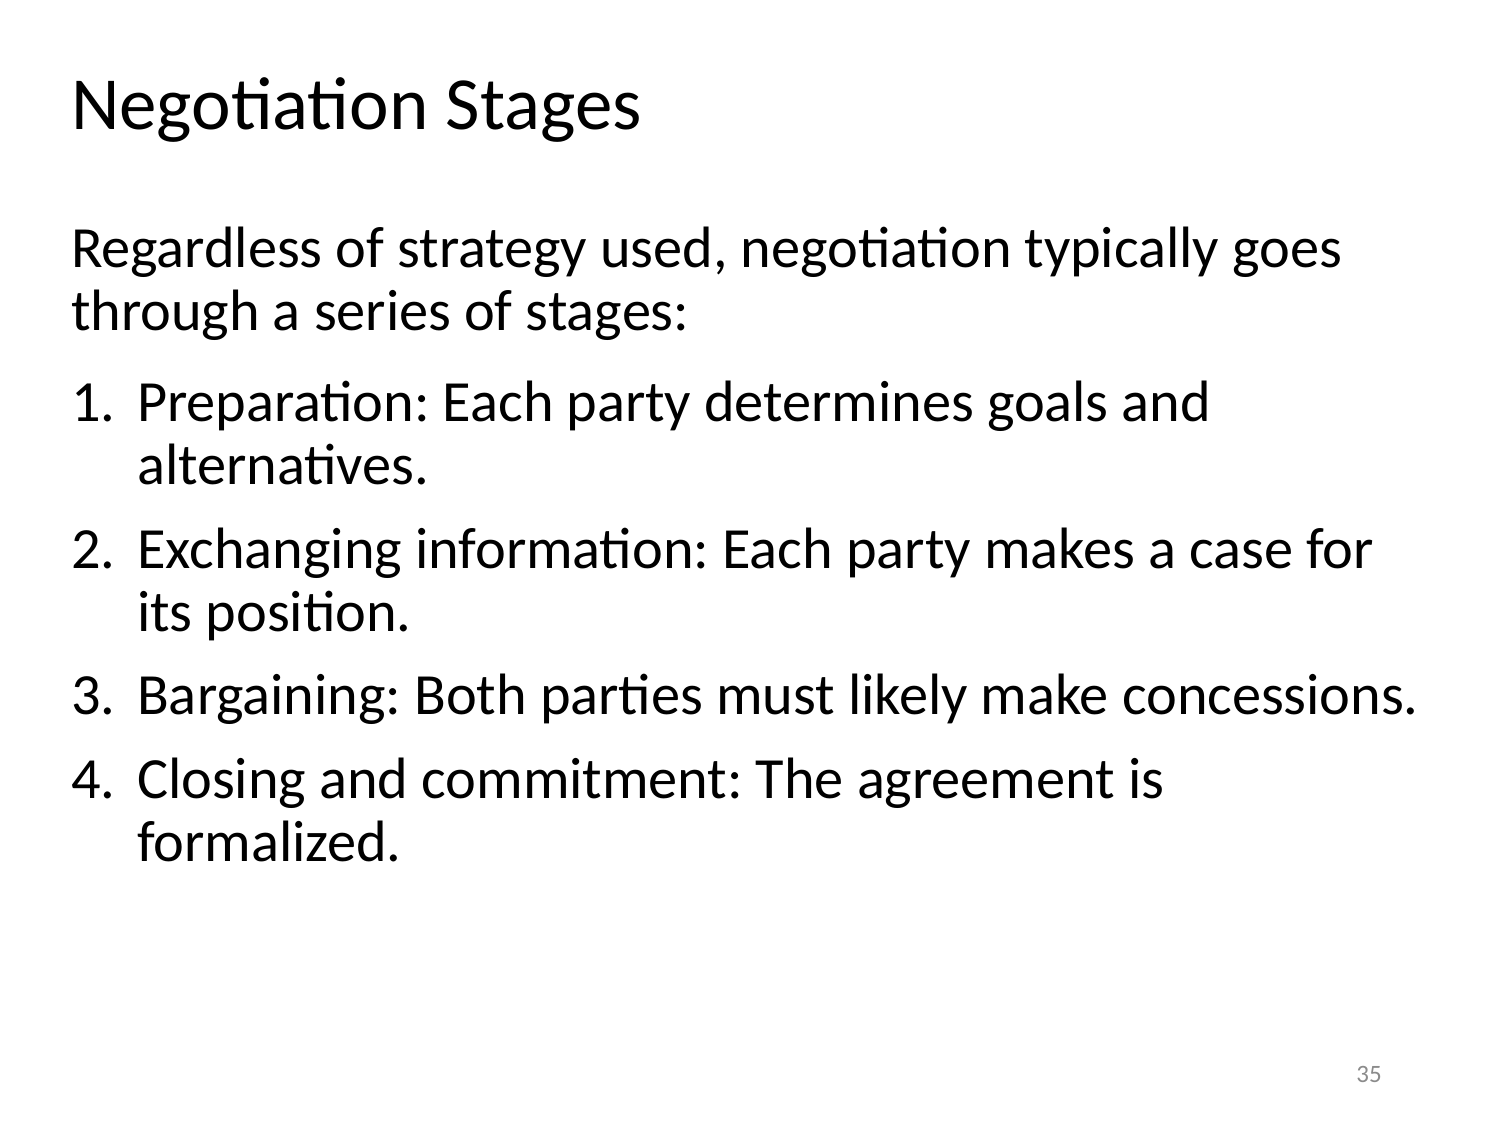

# Negotiation Stages
Regardless of strategy used, negotiation typically goes through a series of stages:
Preparation: Each party determines goals and alternatives.
Exchanging information: Each party makes a case for its position.
Bargaining: Both parties must likely make concessions.
Closing and commitment: The agreement is formalized.
35